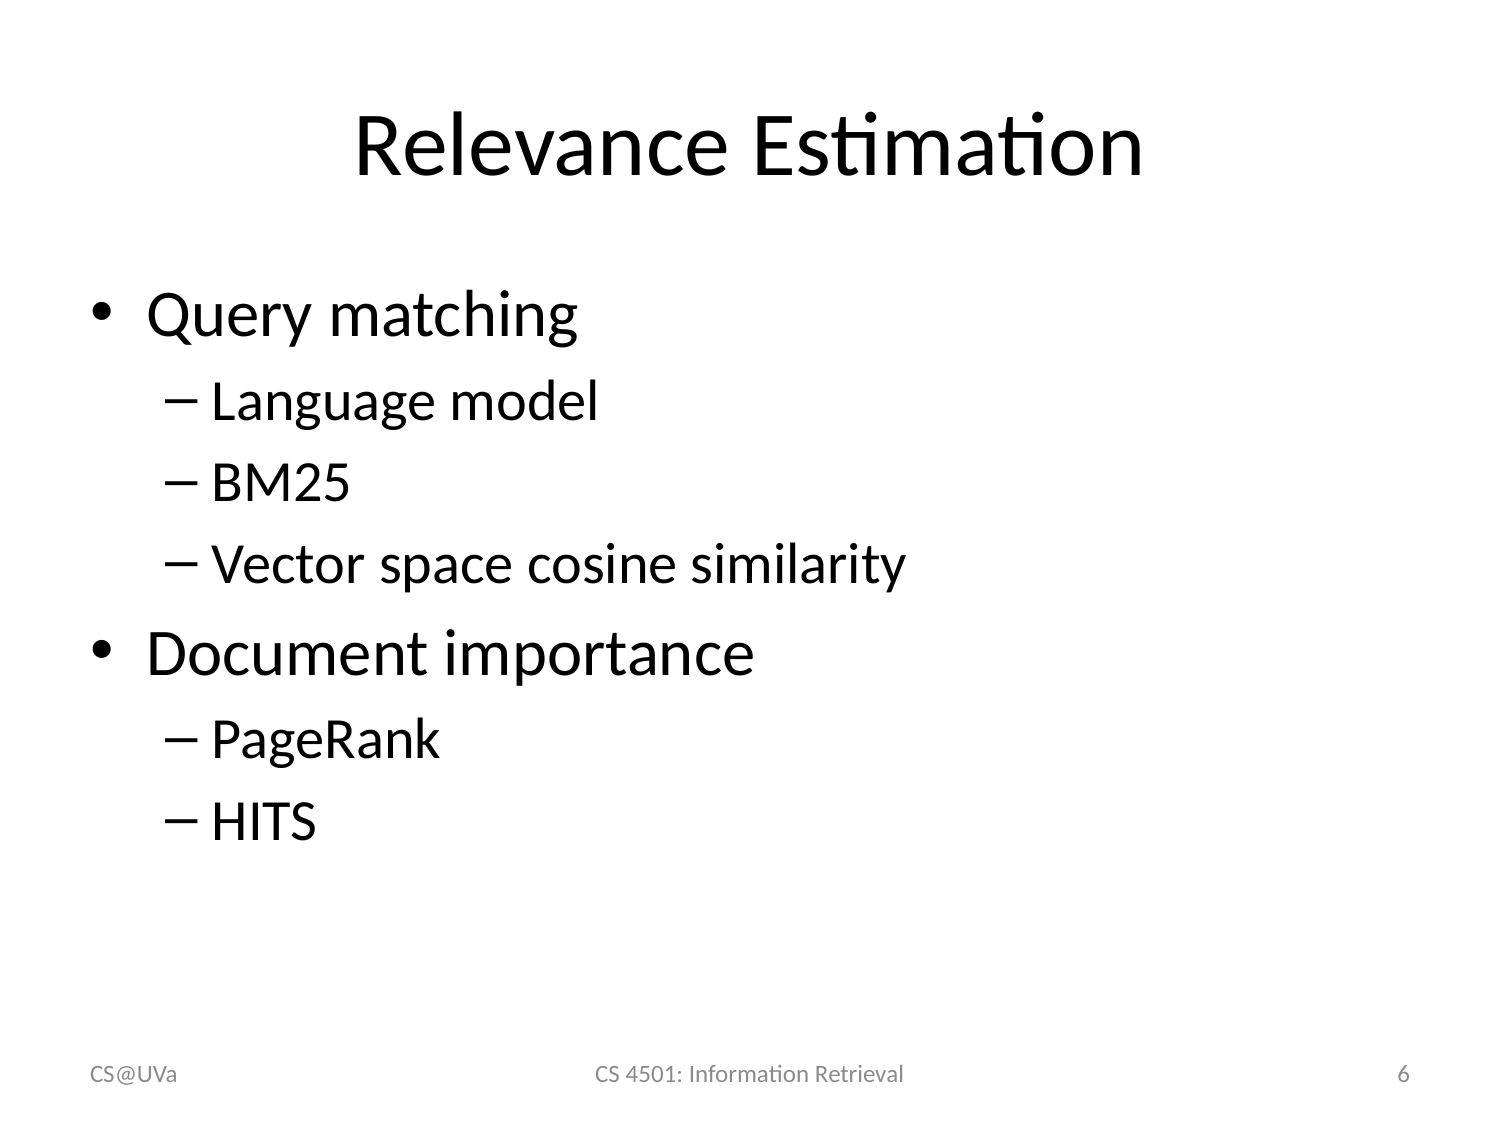

# Relevance Estimation
Query matching
Language model
BM25
Vector space cosine similarity
Document importance
PageRank
HITS

CS@UVa
CS 4501: Information Retrieval
6